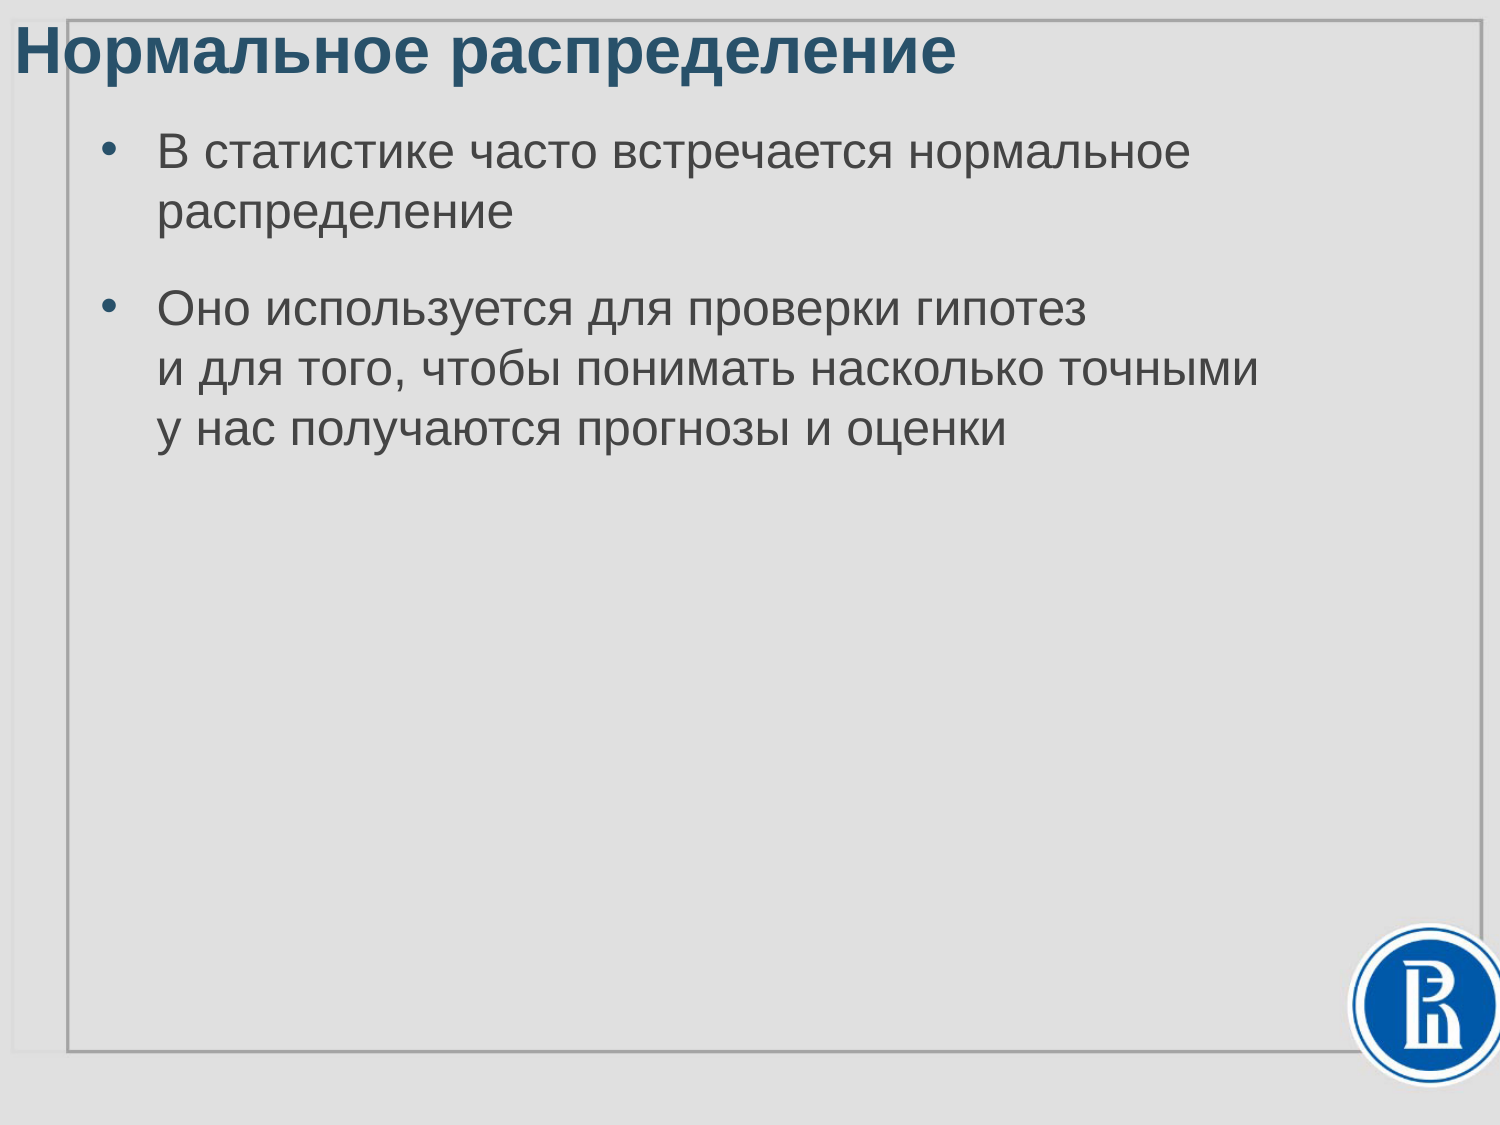

Нормальное распределение
В статистике часто встречается нормальное распределение
Оно используется для проверки гипотез
и для того, чтобы понимать насколько точными
у нас получаются прогнозы и оценки